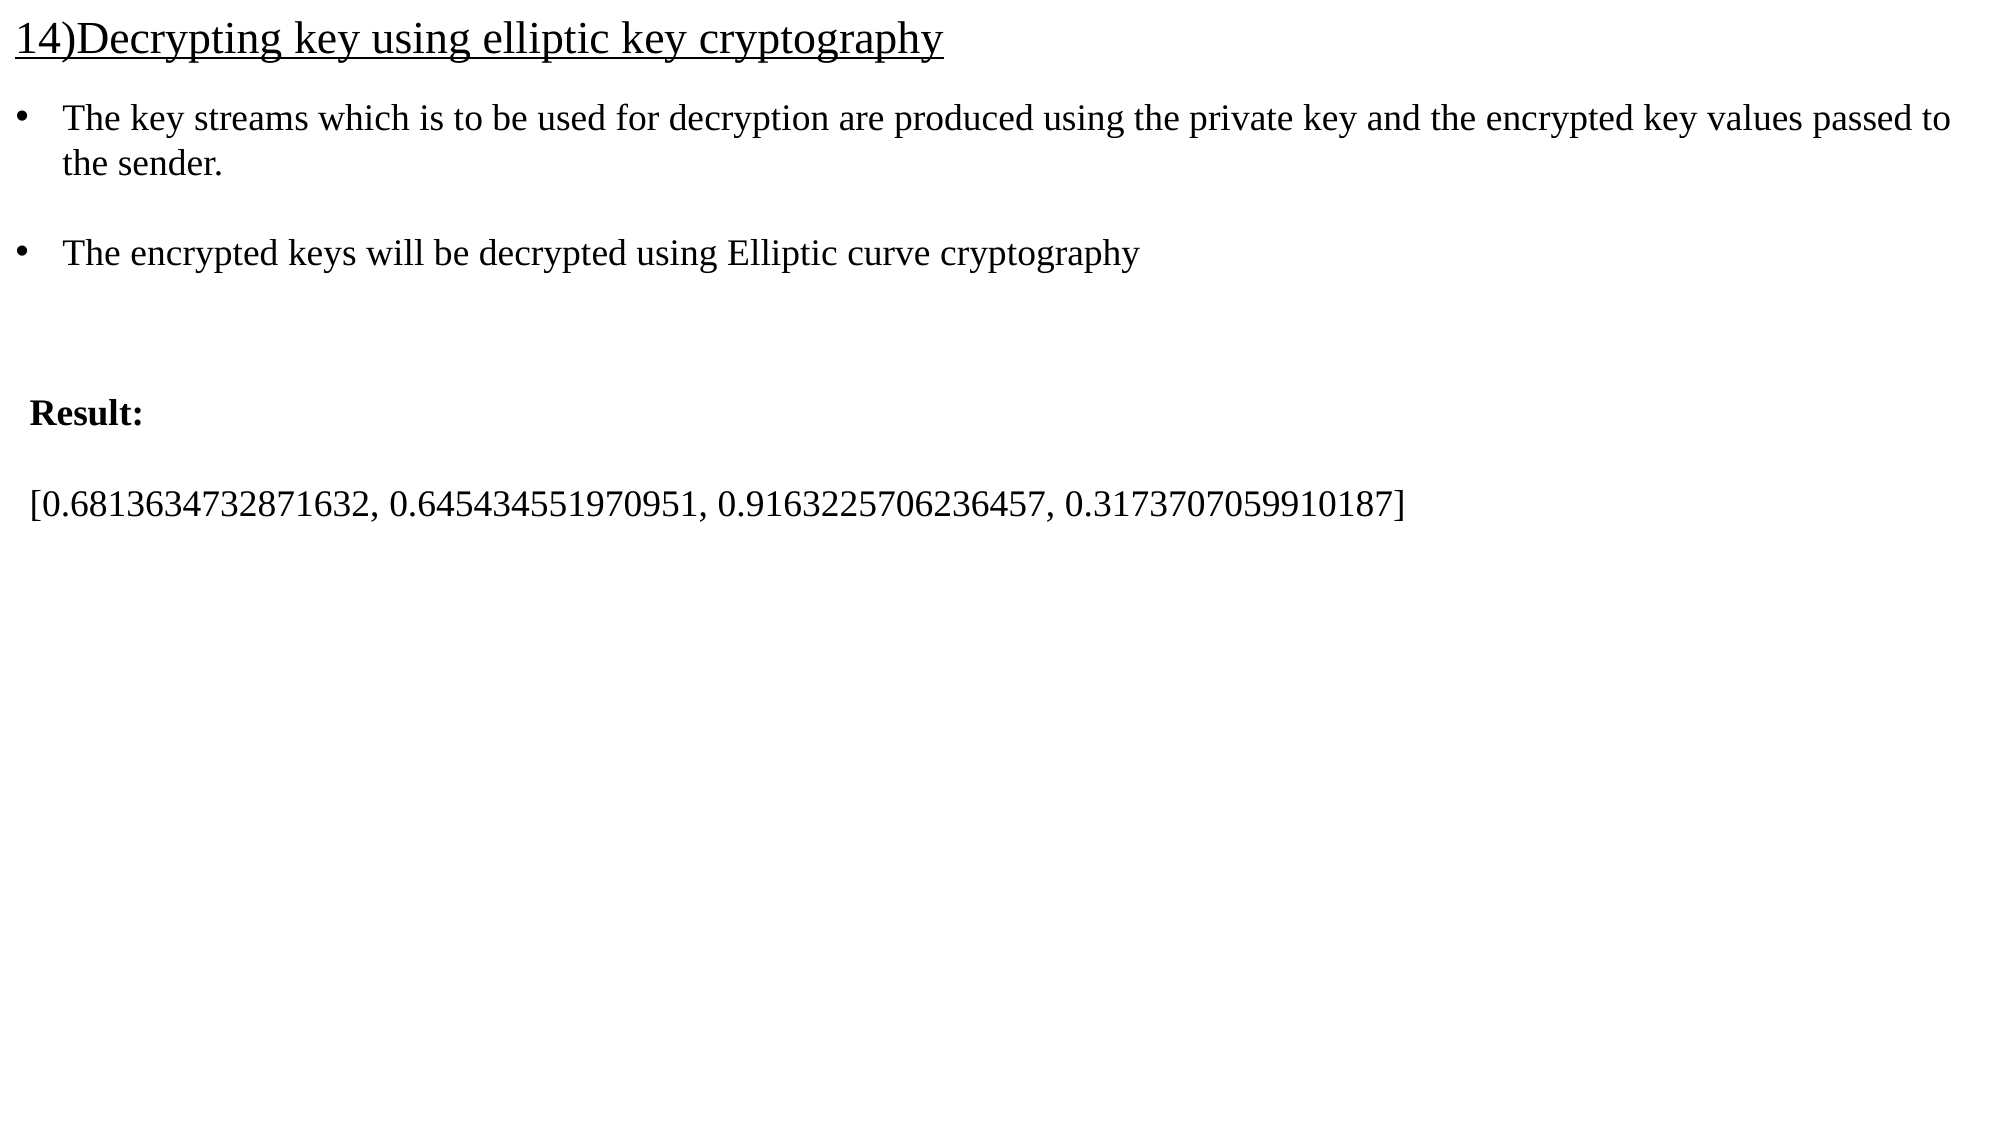

14)Decrypting key using elliptic key cryptography

The key streams which is to be used for decryption are produced using the private key and the encrypted key values passed to the sender.

The encrypted keys will be decrypted using Elliptic curve cryptography
Result:
[0.6813634732871632, 0.645434551970951, 0.9163225706236457, 0.3173707059910187]